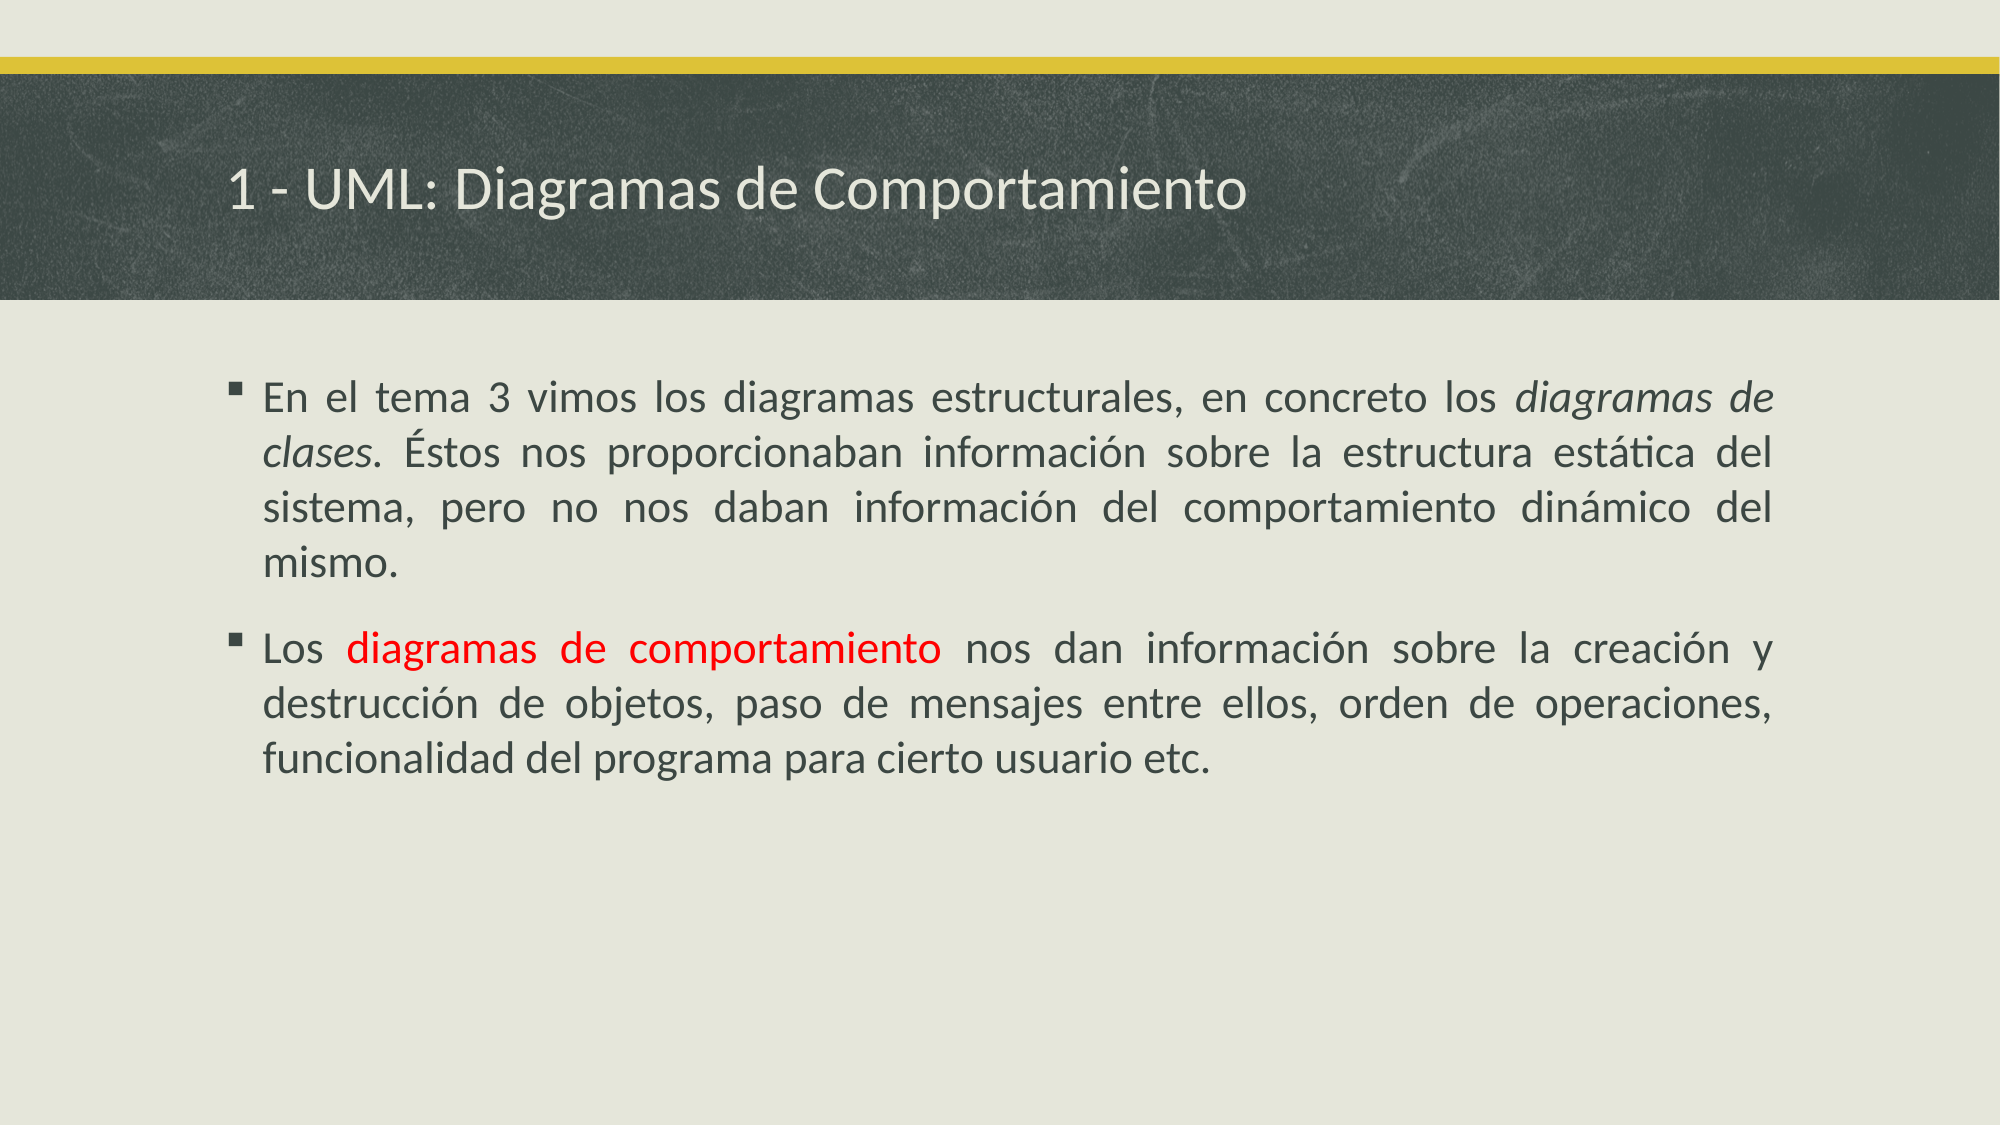

# 1 - UML: Diagramas de Comportamiento
En el tema 3 vimos los diagramas estructurales, en concreto los diagramas de clases. Éstos nos proporcionaban información sobre la estructura estática del sistema, pero no nos daban información del comportamiento dinámico del mismo.
Los diagramas de comportamiento nos dan información sobre la creación y destrucción de objetos, paso de mensajes entre ellos, orden de operaciones, funcionalidad del programa para cierto usuario etc.